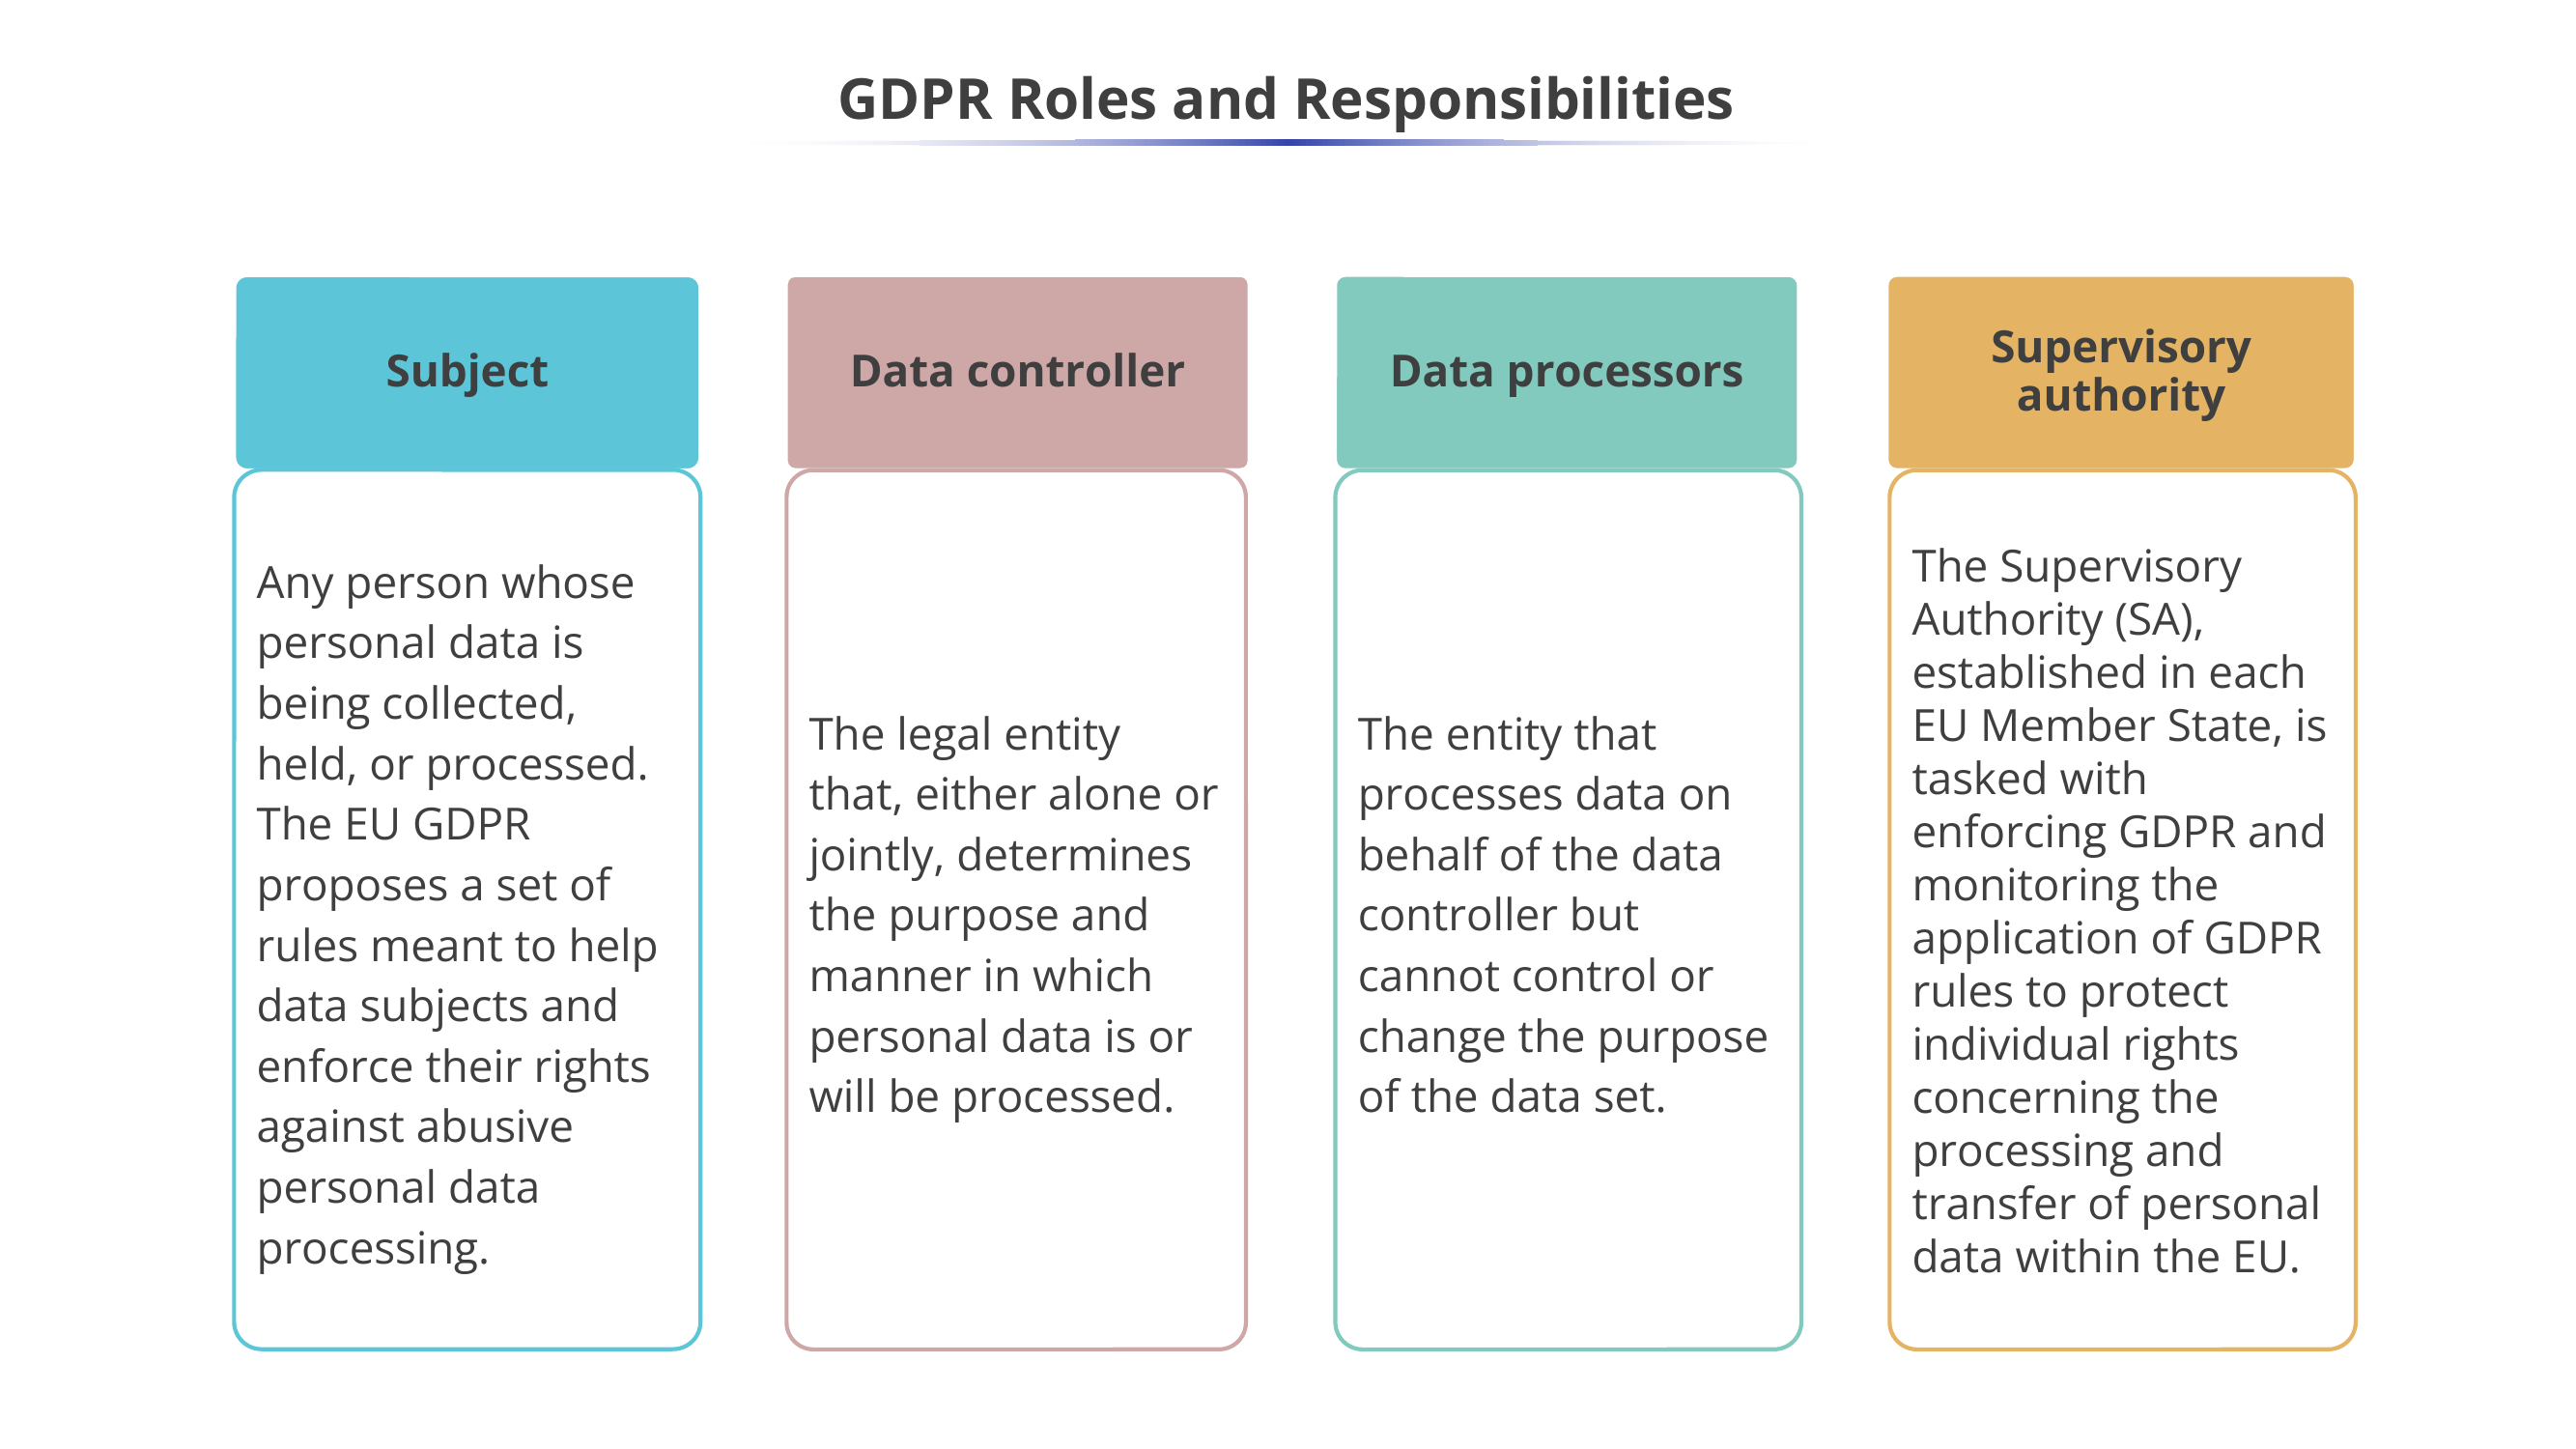

GDPR Roles and Responsibilities

Data controller
The legal entity that, either alone or jointly, determines the purpose and manner in which personal data is or will be processed.
Data processors
The entity that processes data on behalf of the data controller but cannot control or change the purpose of the data set.
Supervisory authority
The Supervisory Authority (SA), established in each EU Member State, is tasked with enforcing GDPR and monitoring the application of GDPR rules to protect individual rights concerning the processing and transfer of personal data within the EU.
Subject
Any person whose personal data is being collected, held, or processed. The EU GDPR proposes a set of rules meant to help data subjects and enforce their rights against abusive personal data processing.